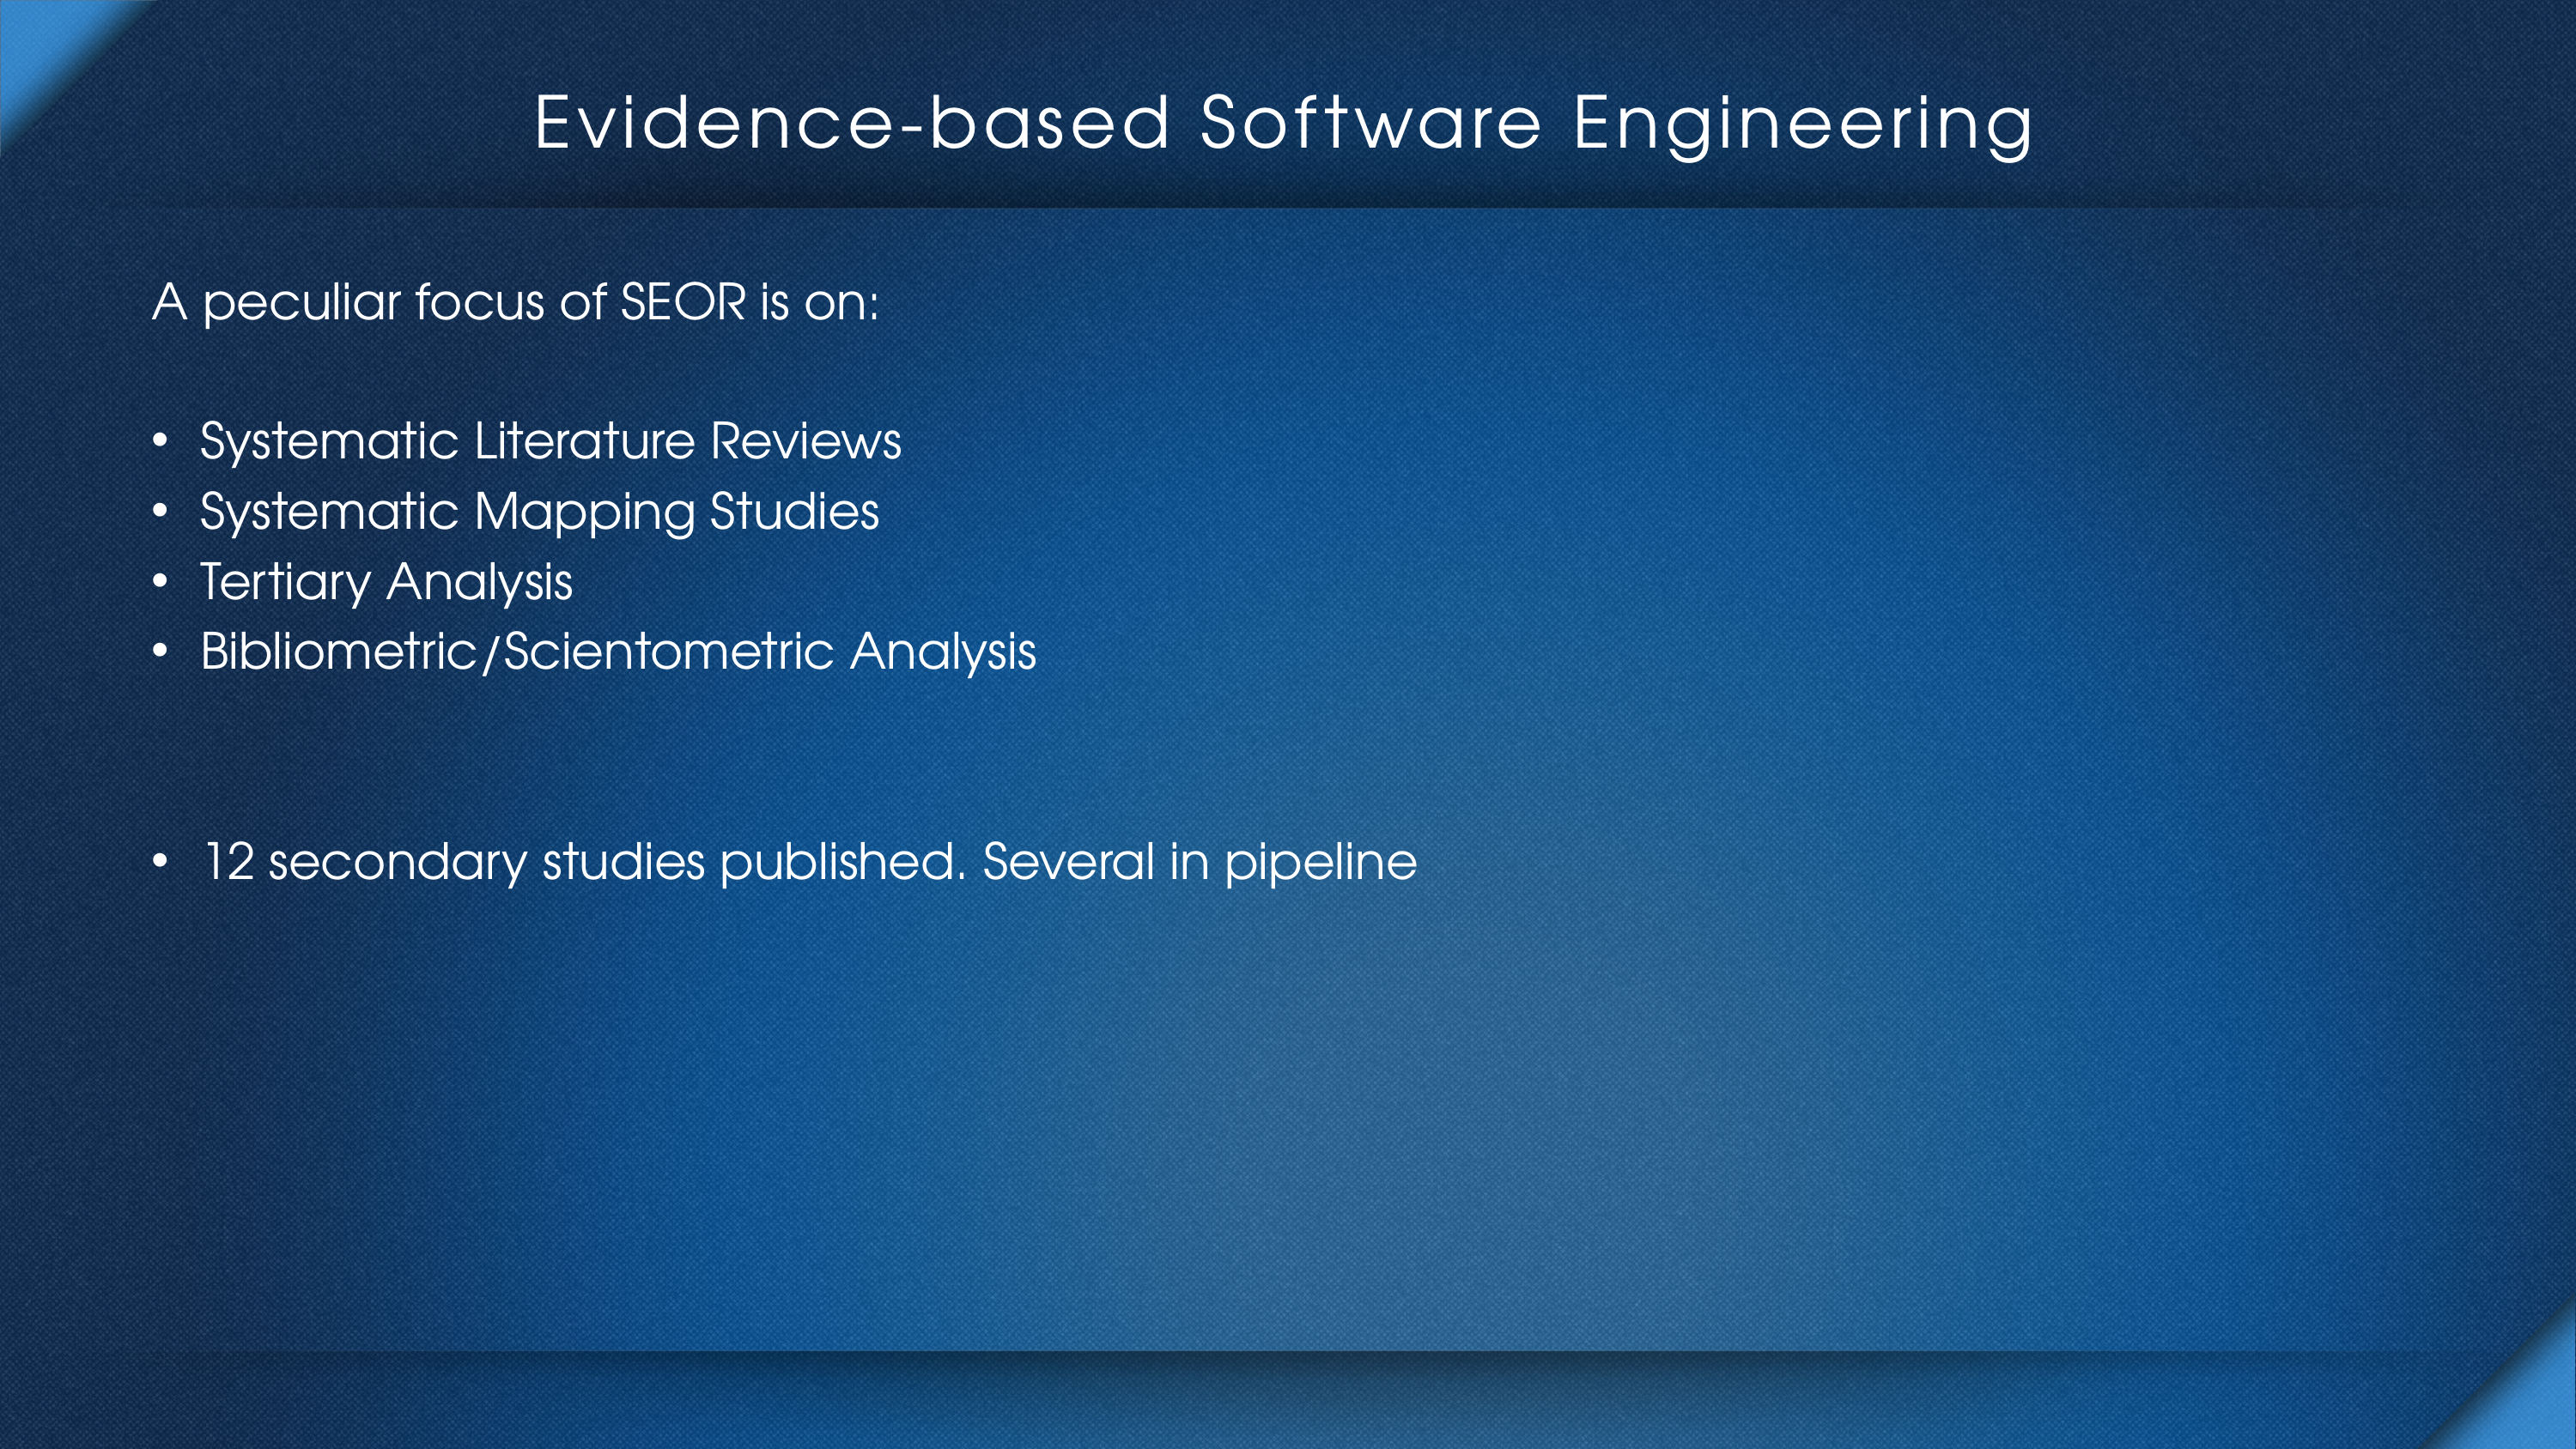

# Evidence-based Software Engineering
A peculiar focus of SEOR is on:

Systematic Literature Reviews
Systematic Mapping Studies
Tertiary Analysis
Bibliometric/Scientometric Analysis

12 secondary studies published. Several in pipeline